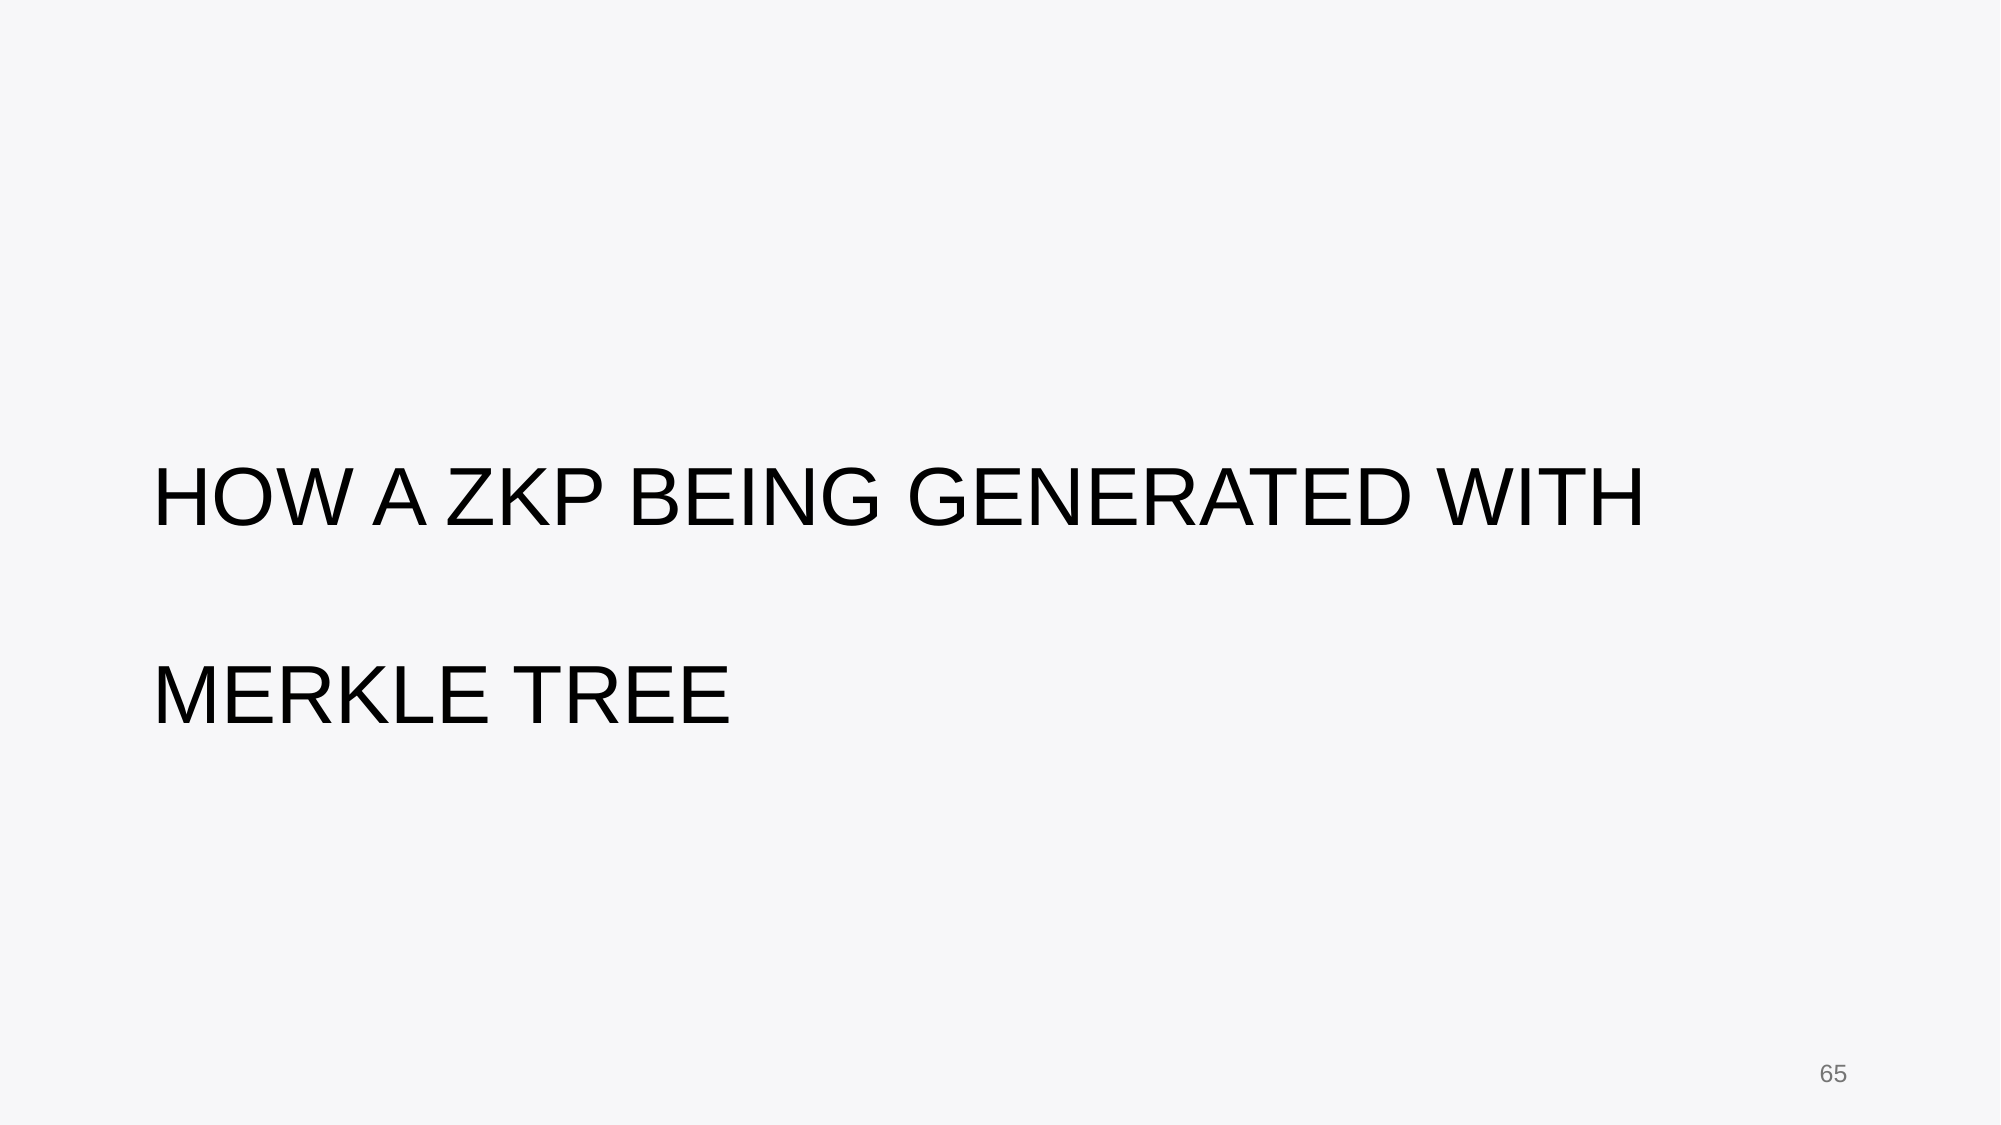

# HOW A ZKP BEING GENERATED WITH MERKLE TREE
65